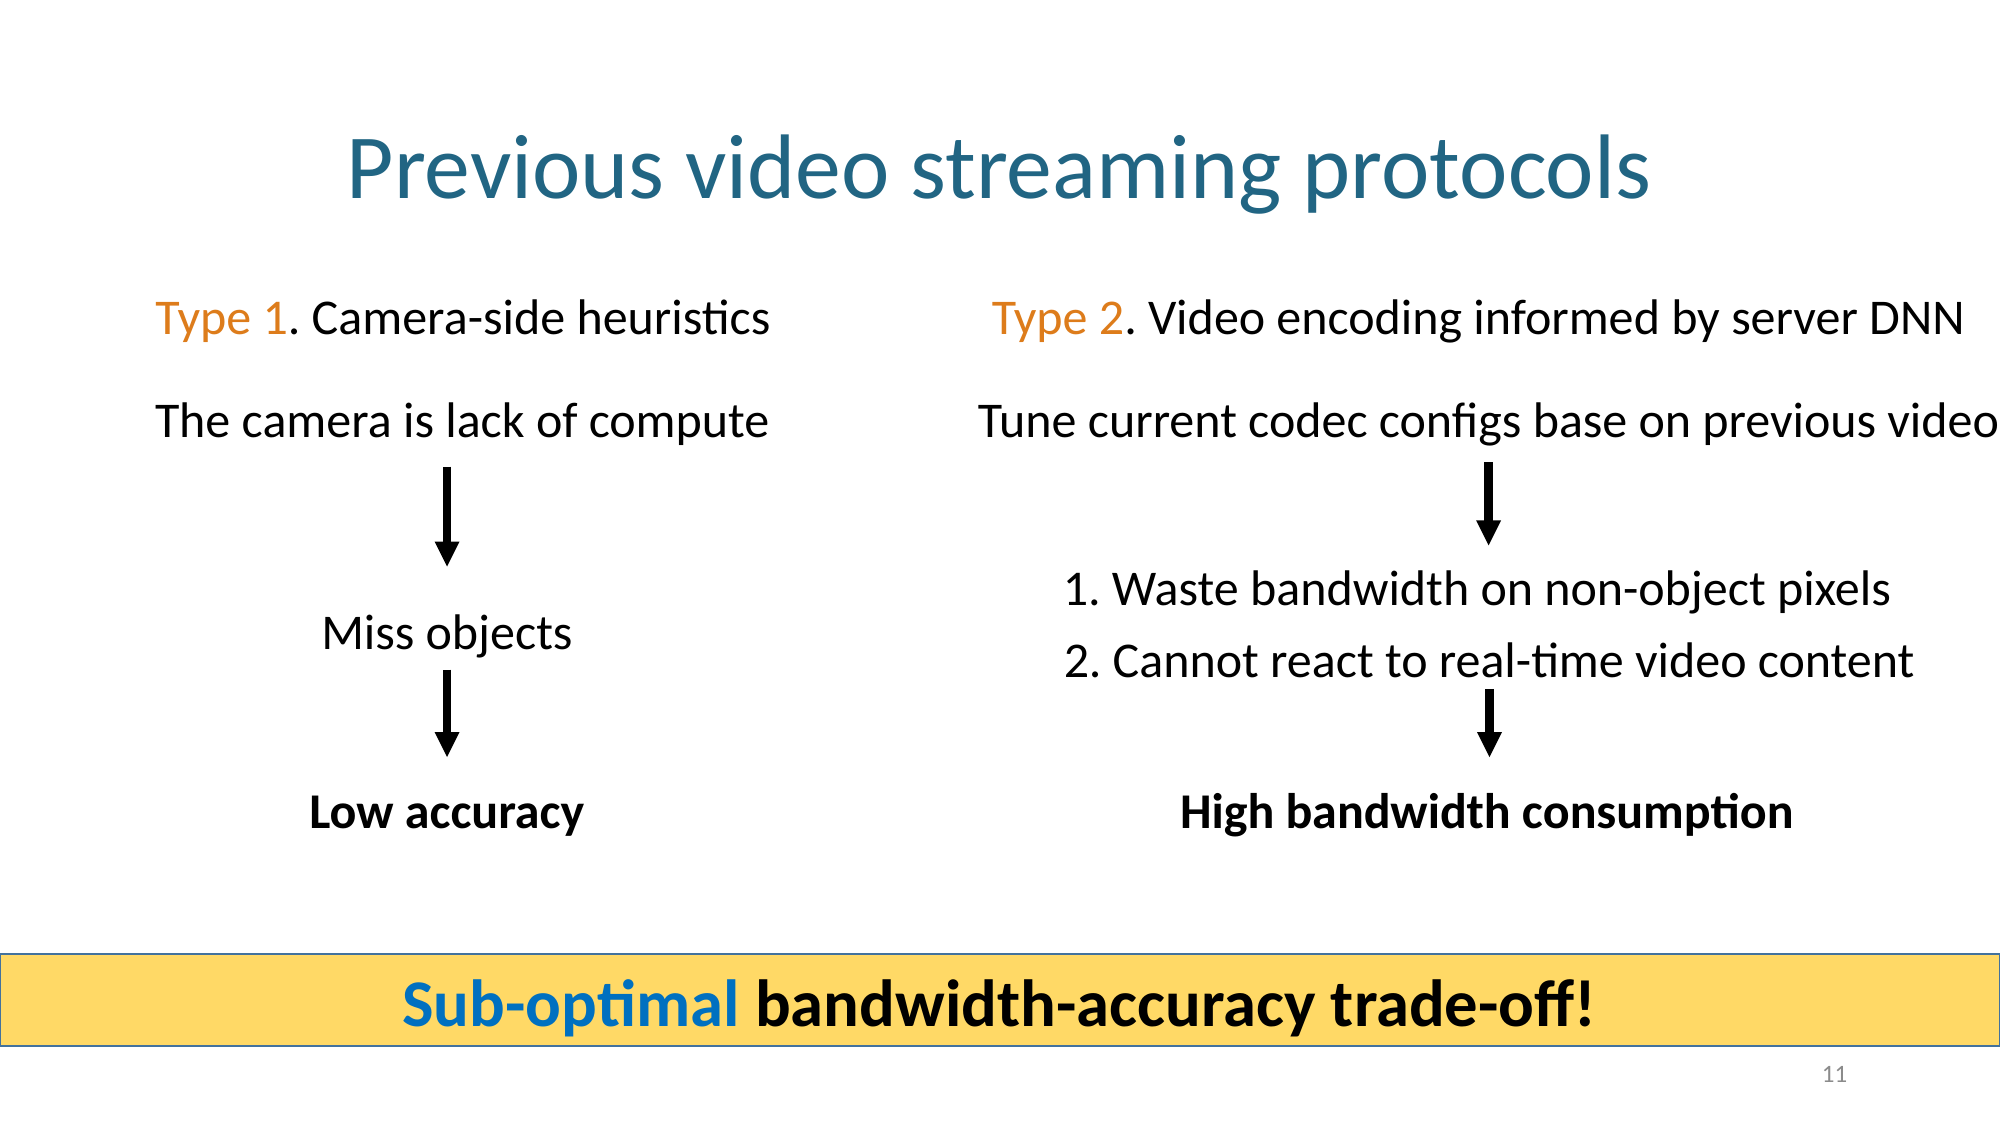

# Previous video streaming protocols
Type 1. Camera-side heuristics
Type 2. Video encoding informed by server DNN
Tune current codec configs base on previous video
The camera is lack of compute
1. Waste bandwidth on non-object pixels
Miss objects
2. Cannot react to real-time video content
Low accuracy
High bandwidth consumption
Sub-optimal bandwidth-accuracy trade-off!
11